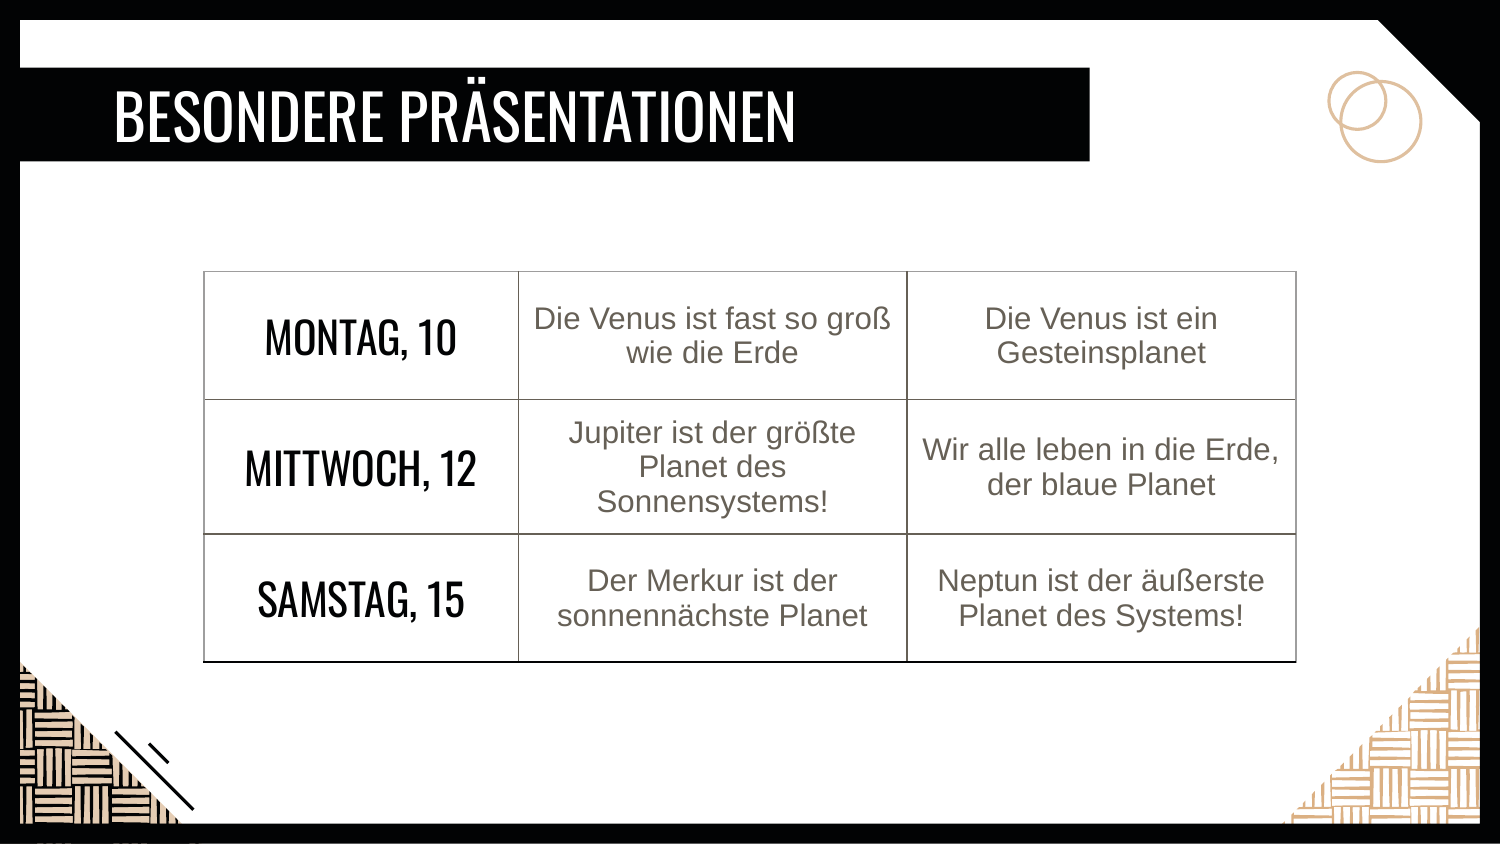

# BESONDERE PRÄSENTATIONEN
| MONTAG, 10 | Die Venus ist fast so groß wie die Erde | Die Venus ist ein Gesteinsplanet |
| --- | --- | --- |
| MITTWOCH, 12 | Jupiter ist der größte Planet des Sonnensystems! | Wir alle leben in die Erde, der blaue Planet |
| SAMSTAG, 15 | Der Merkur ist der sonnennächste Planet | Neptun ist der äußerste Planet des Systems! |